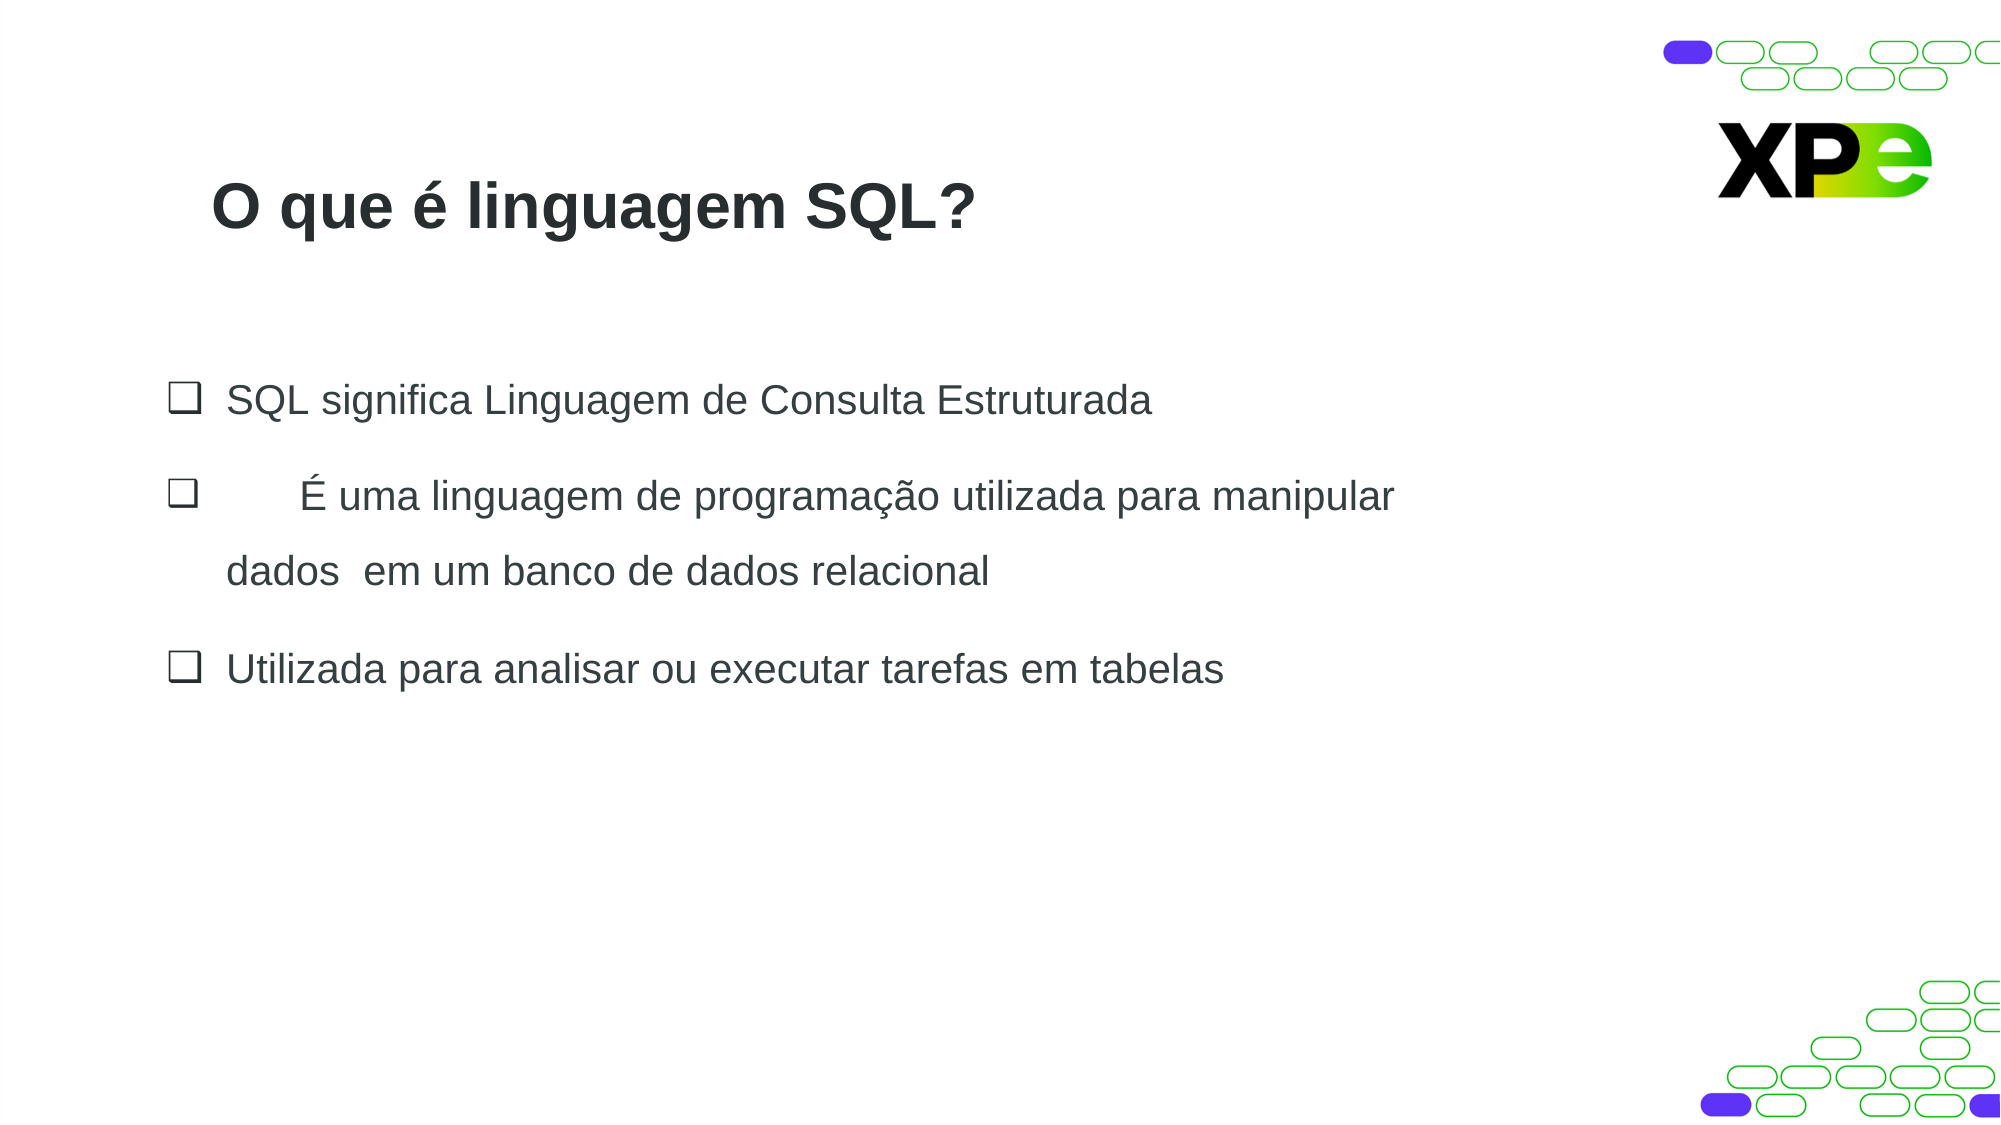

# O que é linguagem SQL?
SQL significa Linguagem de Consulta Estruturada
	É uma linguagem de programação utilizada para manipular dados  em um banco de dados relacional

Utilizada para analisar ou executar tarefas em tabelas